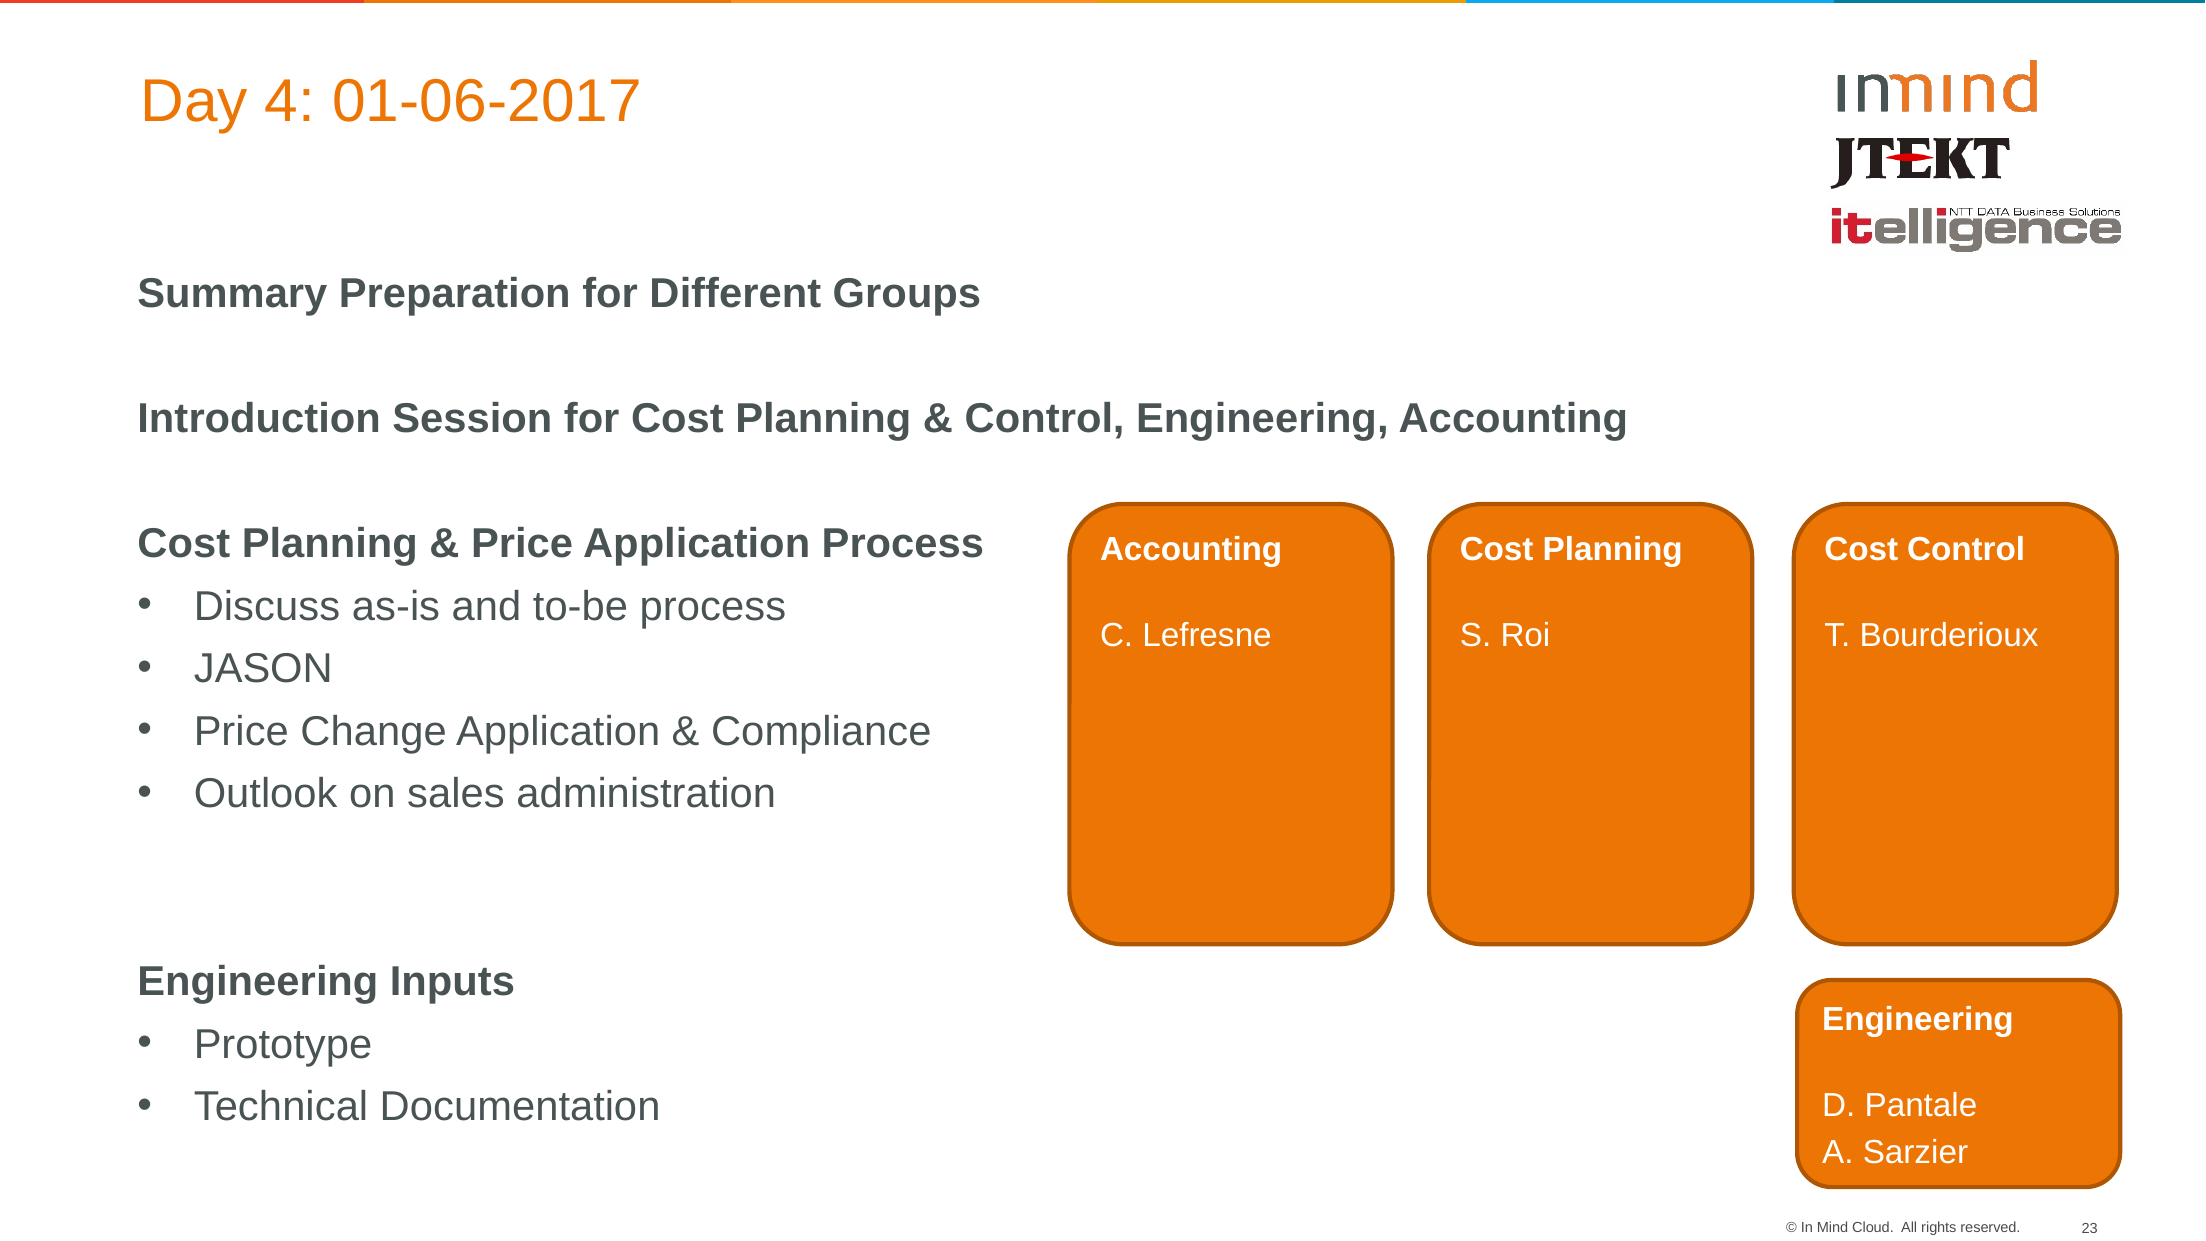

Day 4: 01-06-2017
Summary Preparation for Different Groups

Introduction Session for Cost Planning & Control, Engineering, Accounting

Cost Planning & Price Application Process
Discuss as-is and to-be process
JASON
Price Change Application & Compliance
Outlook on sales administration

Engineering Inputs
Prototype
Technical Documentation

Accounting

C. Lefresne
Cost Control

T. Bourderioux
Cost Planning

S. Roi
Engineering

D. Pantale
A. Sarzier